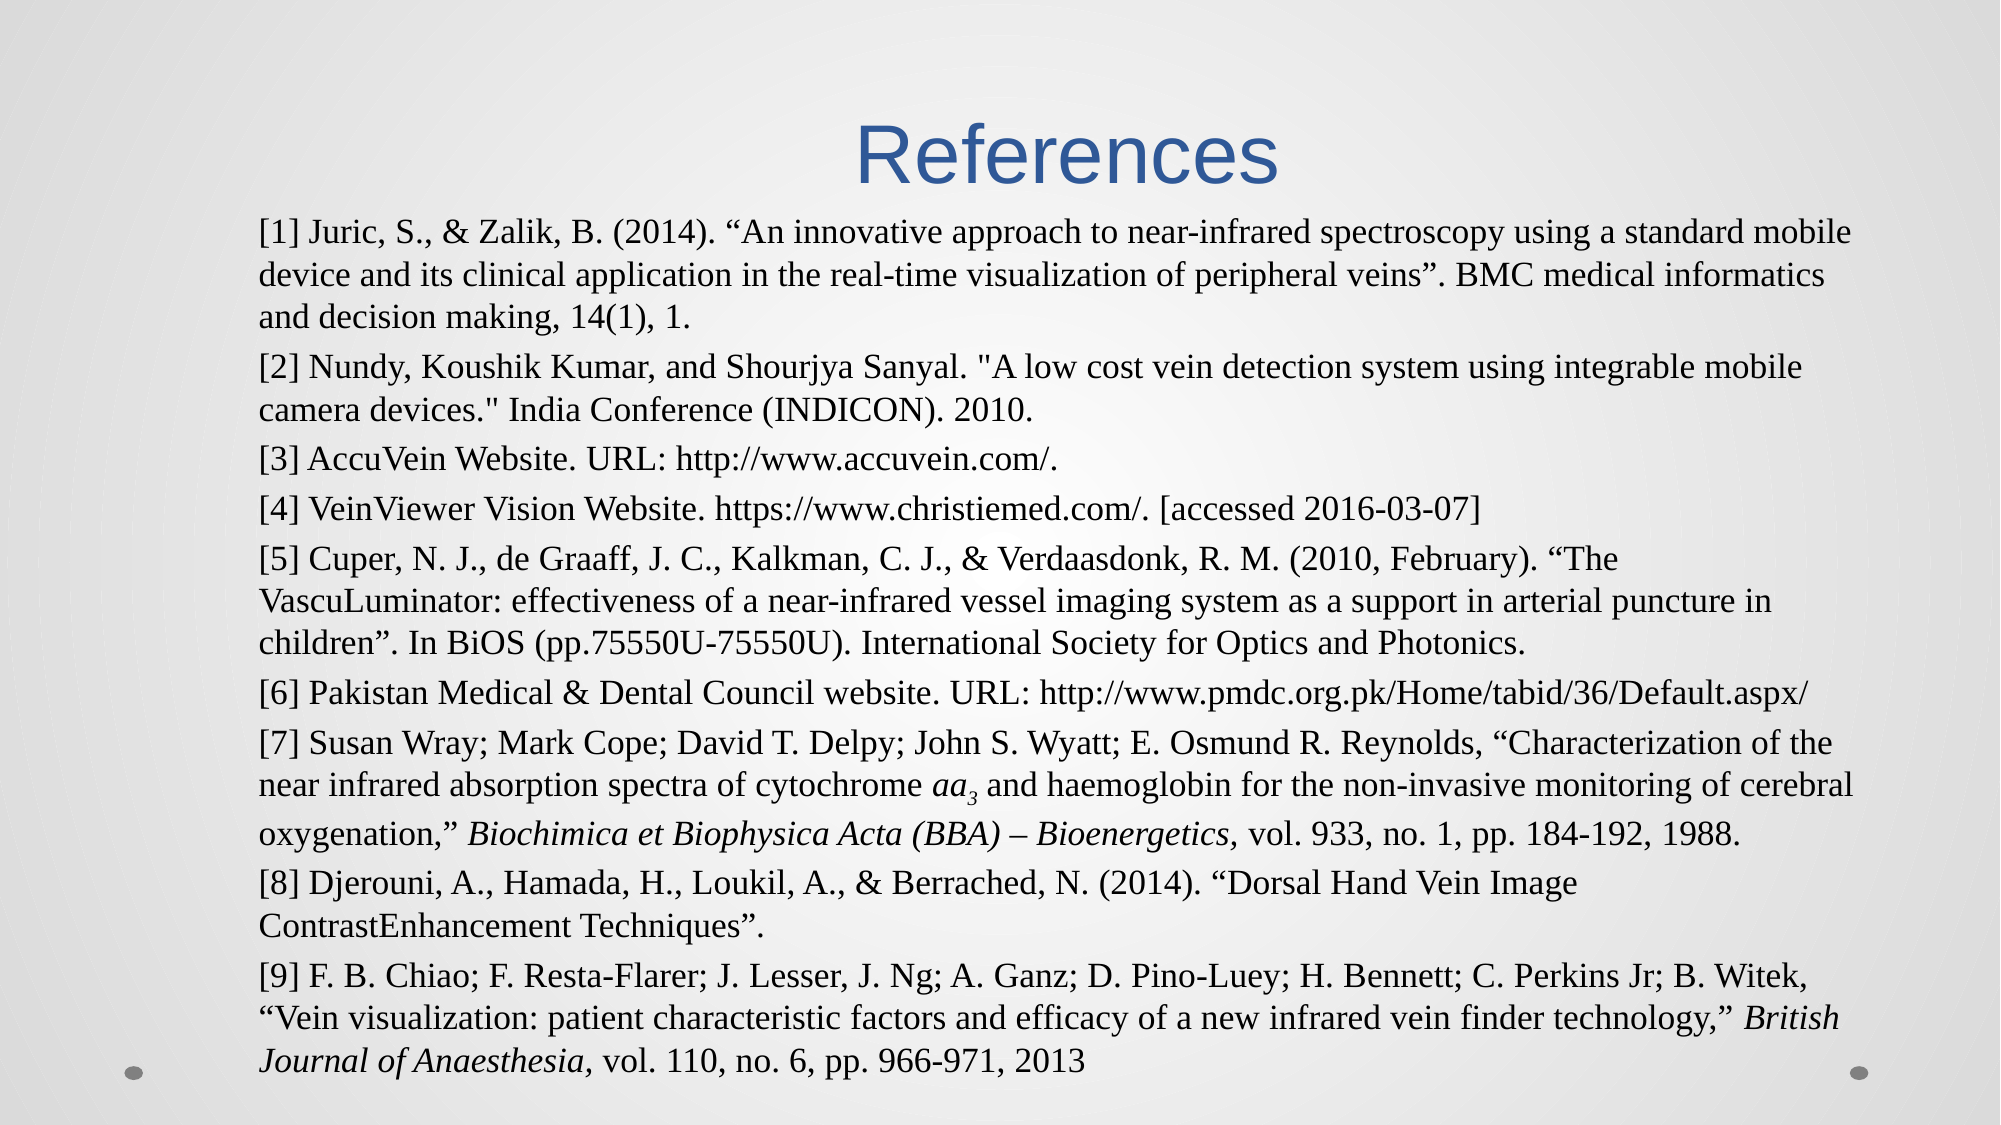

# References
[1] Juric, S., & Zalik, B. (2014). “An innovative approach to near-infrared spectroscopy using a standard mobile device and its clinical application in the real-time visualization of peripheral veins”. BMC medical informatics and decision making, 14(1), 1.
[2] Nundy, Koushik Kumar, and Shourjya Sanyal. "A low cost vein detection system using integrable mobile camera devices." India Conference (INDICON). 2010.
[3] AccuVein Website. URL: http://www.accuvein.com/.
[4] VeinViewer Vision Website. https://www.christiemed.com/. [accessed 2016-03-07]
[5] Cuper, N. J., de Graaff, J. C., Kalkman, C. J., & Verdaasdonk, R. M. (2010, February). “The VascuLuminator: effectiveness of a near-infrared vessel imaging system as a support in arterial puncture in children”. In BiOS (pp.75550U-75550U). International Society for Optics and Photonics.
[6] Pakistan Medical & Dental Council website. URL: http://www.pmdc.org.pk/Home/tabid/36/Default.aspx/
[7] Susan Wray; Mark Cope; David T. Delpy; John S. Wyatt; E. Osmund R. Reynolds, “Characterization of the near infrared absorption spectra of cytochrome aa3 and haemoglobin for the non-invasive monitoring of cerebral oxygenation,” Biochimica et Biophysica Acta (BBA) – Bioenergetics, vol. 933, no. 1, pp. 184-192, 1988.
[8] Djerouni, A., Hamada, H., Loukil, A., & Berrached, N. (2014). “Dorsal Hand Vein Image ContrastEnhancement Techniques”.
[9] F. B. Chiao; F. Resta-Flarer; J. Lesser, J. Ng; A. Ganz; D. Pino-Luey; H. Bennett; C. Perkins Jr; B. Witek, “Vein visualization: patient characteristic factors and efficacy of a new infrared vein finder technology,” British Journal of Anaesthesia, vol. 110, no. 6, pp. 966-971, 2013